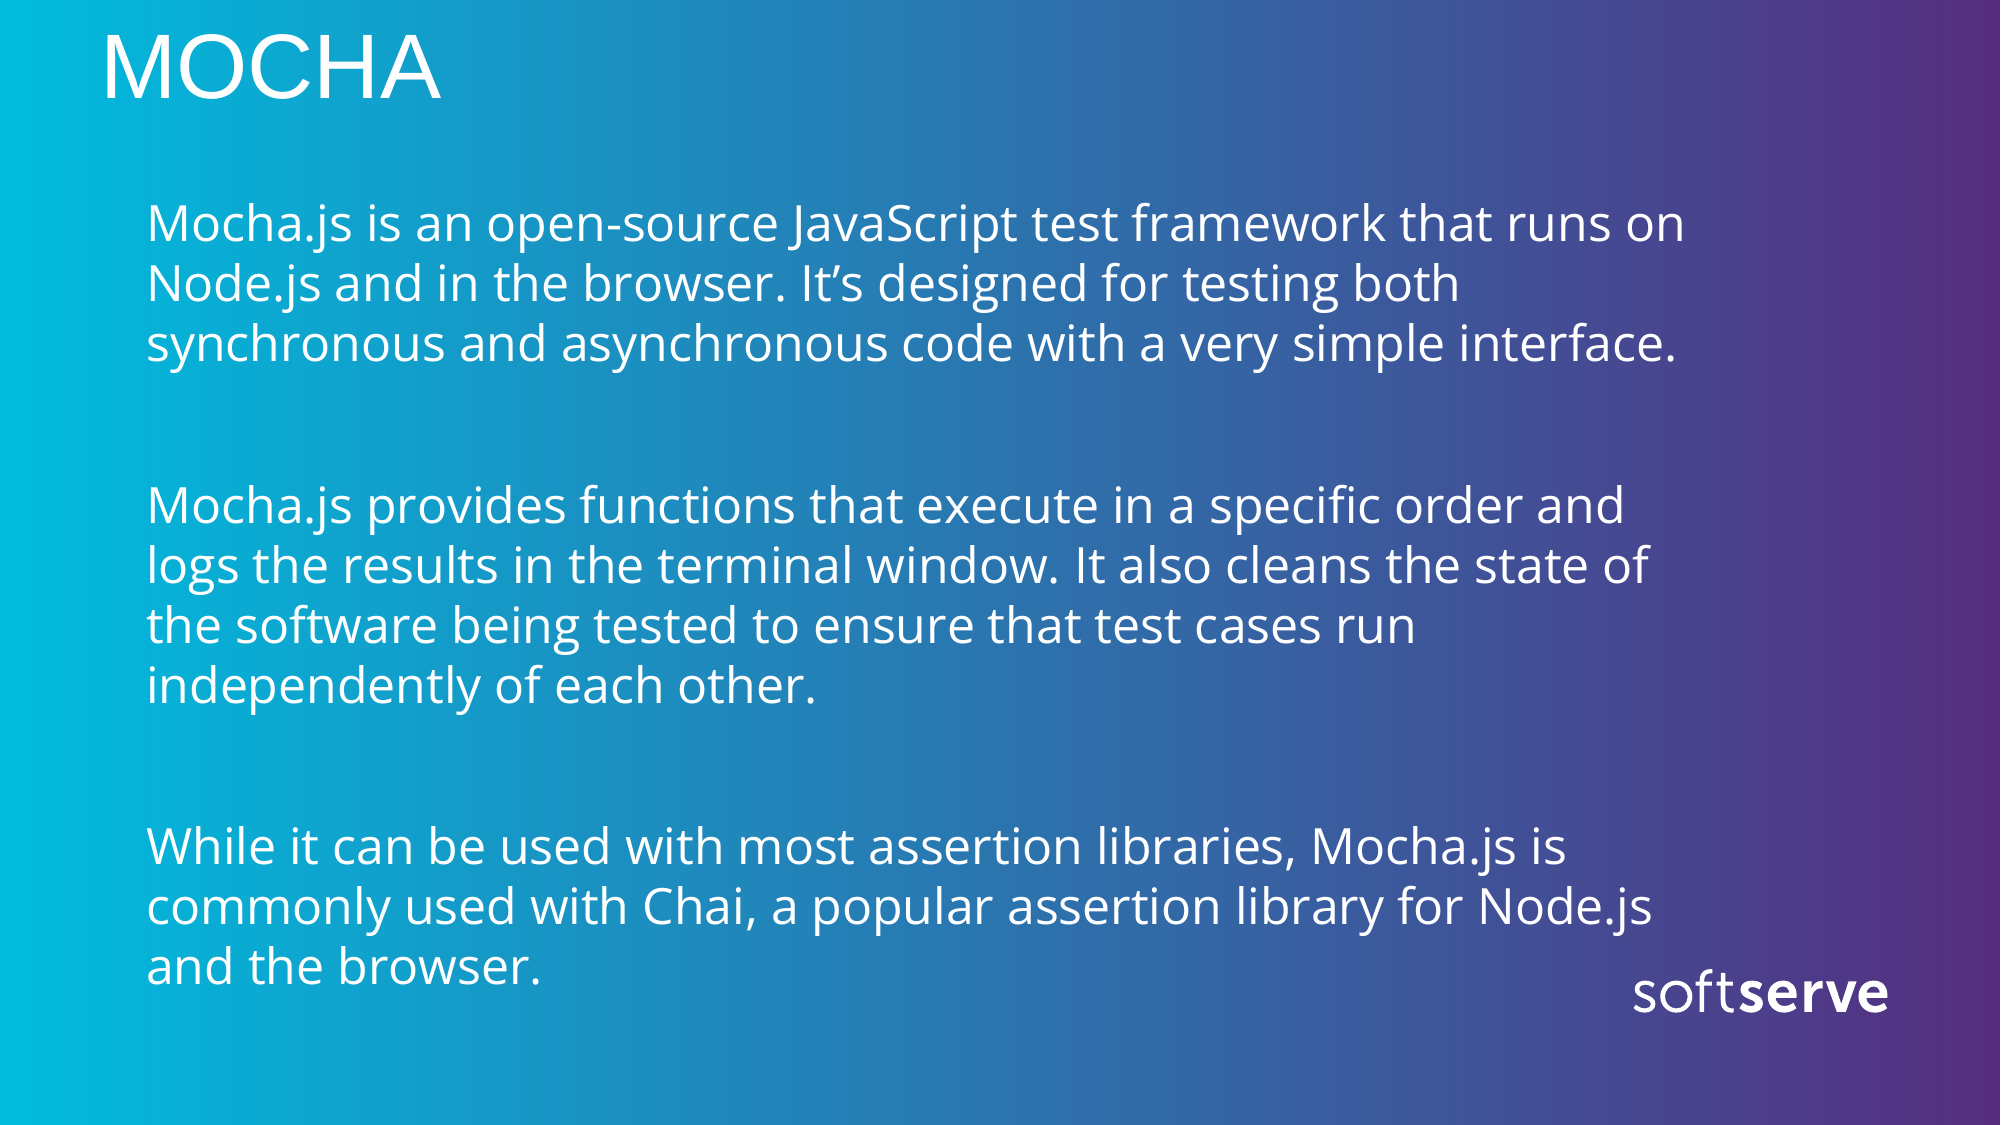

# MOCHA
Mocha.js is an open-source JavaScript test framework that runs on Node.js and in the browser. It’s designed for testing both synchronous and asynchronous code with a very simple interface.

Mocha.js provides functions that execute in a specific order and logs the results in the terminal window. It also cleans the state of the software being tested to ensure that test cases run independently of each other.

While it can be used with most assertion libraries, Mocha.js is commonly used with Chai, a popular assertion library for Node.js and the browser.